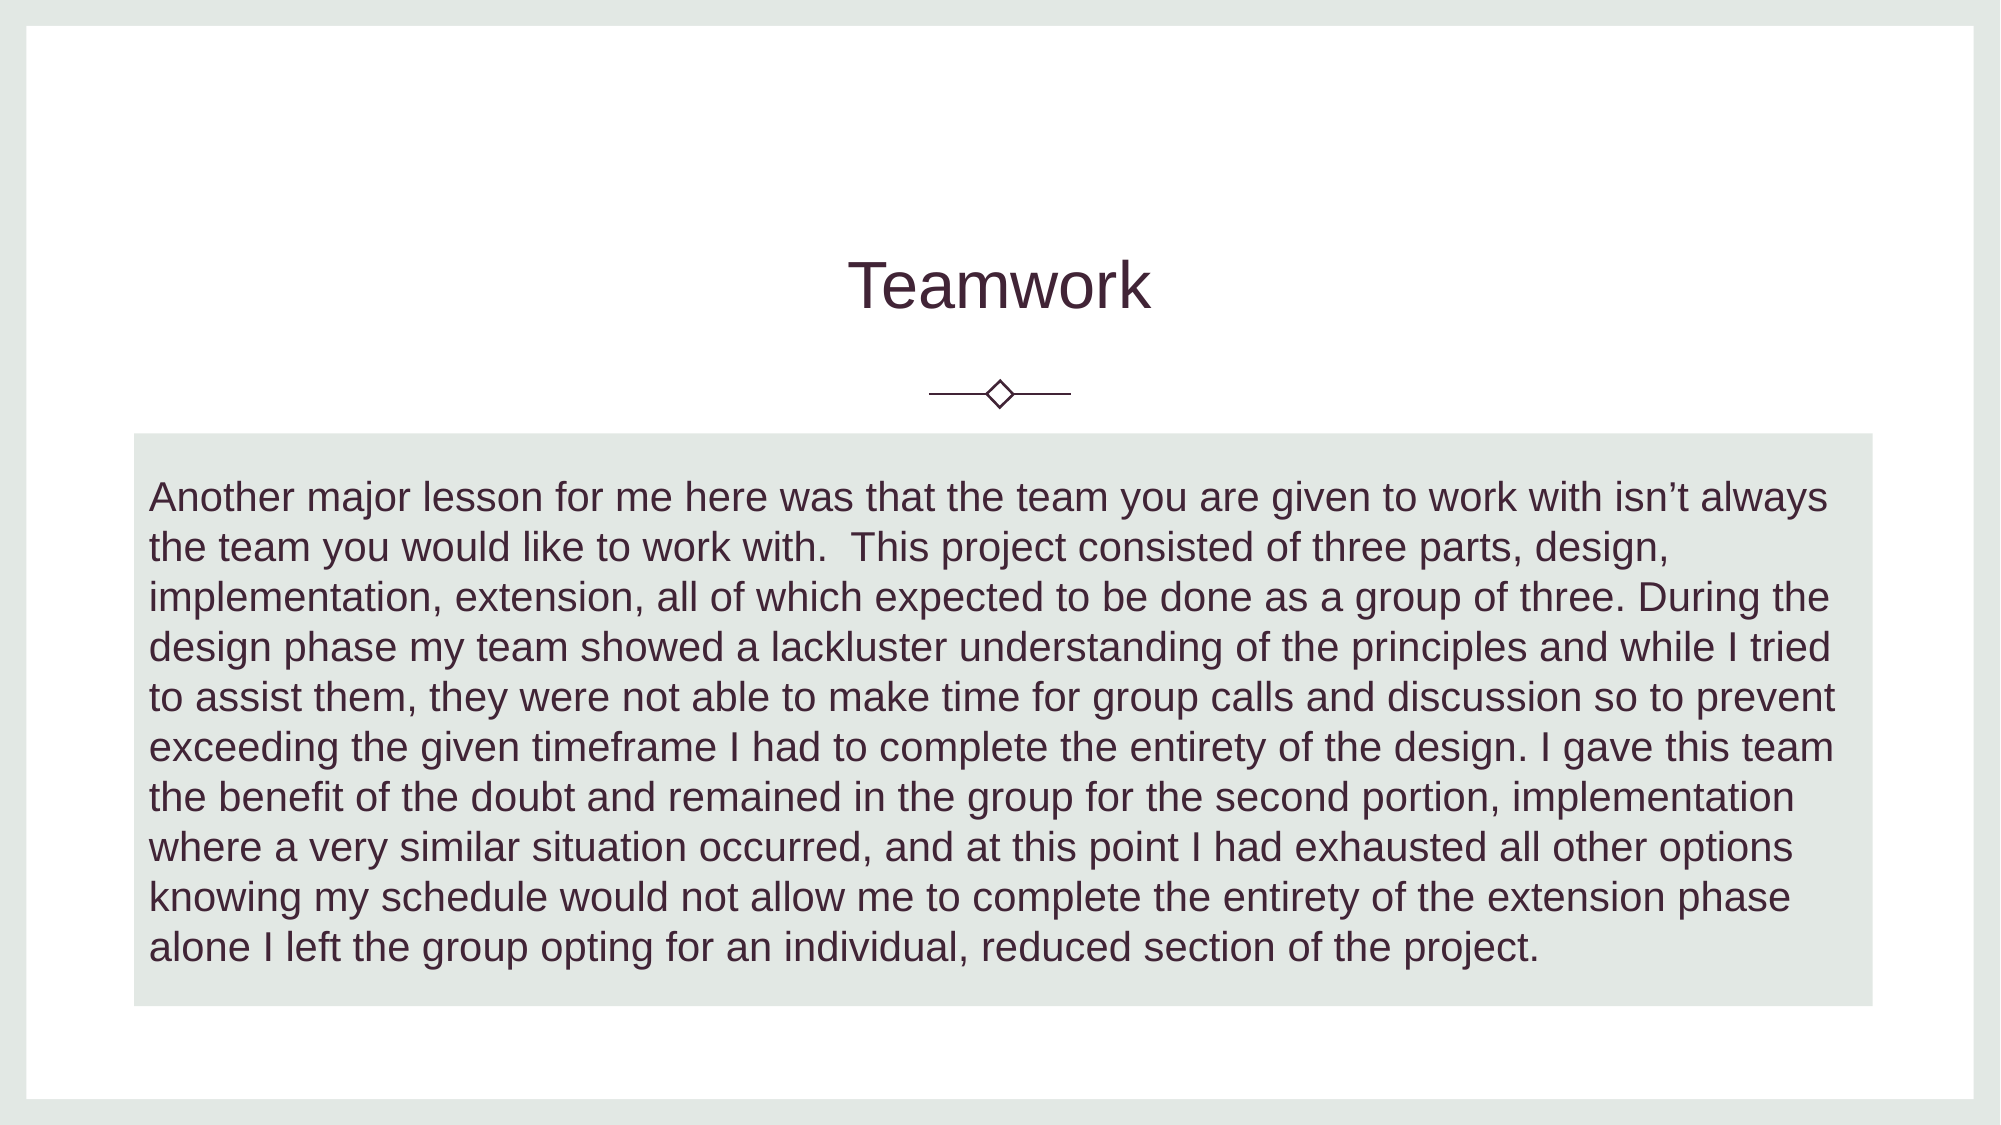

# Teamwork

Another major lesson for me here was that the team you are given to work with isn’t always the team you would like to work with.  This project consisted of three parts, design, implementation, extension, all of which expected to be done as a group of three. During the design phase my team showed a lackluster understanding of the principles and while I tried to assist them, they were not able to make time for group calls and discussion so to prevent exceeding the given timeframe I had to complete the entirety of the design. I gave this team the benefit of the doubt and remained in the group for the second portion, implementation where a very similar situation occurred, and at this point I had exhausted all other options knowing my schedule would not allow me to complete the entirety of the extension phase alone I left the group opting for an individual, reduced section of the project.